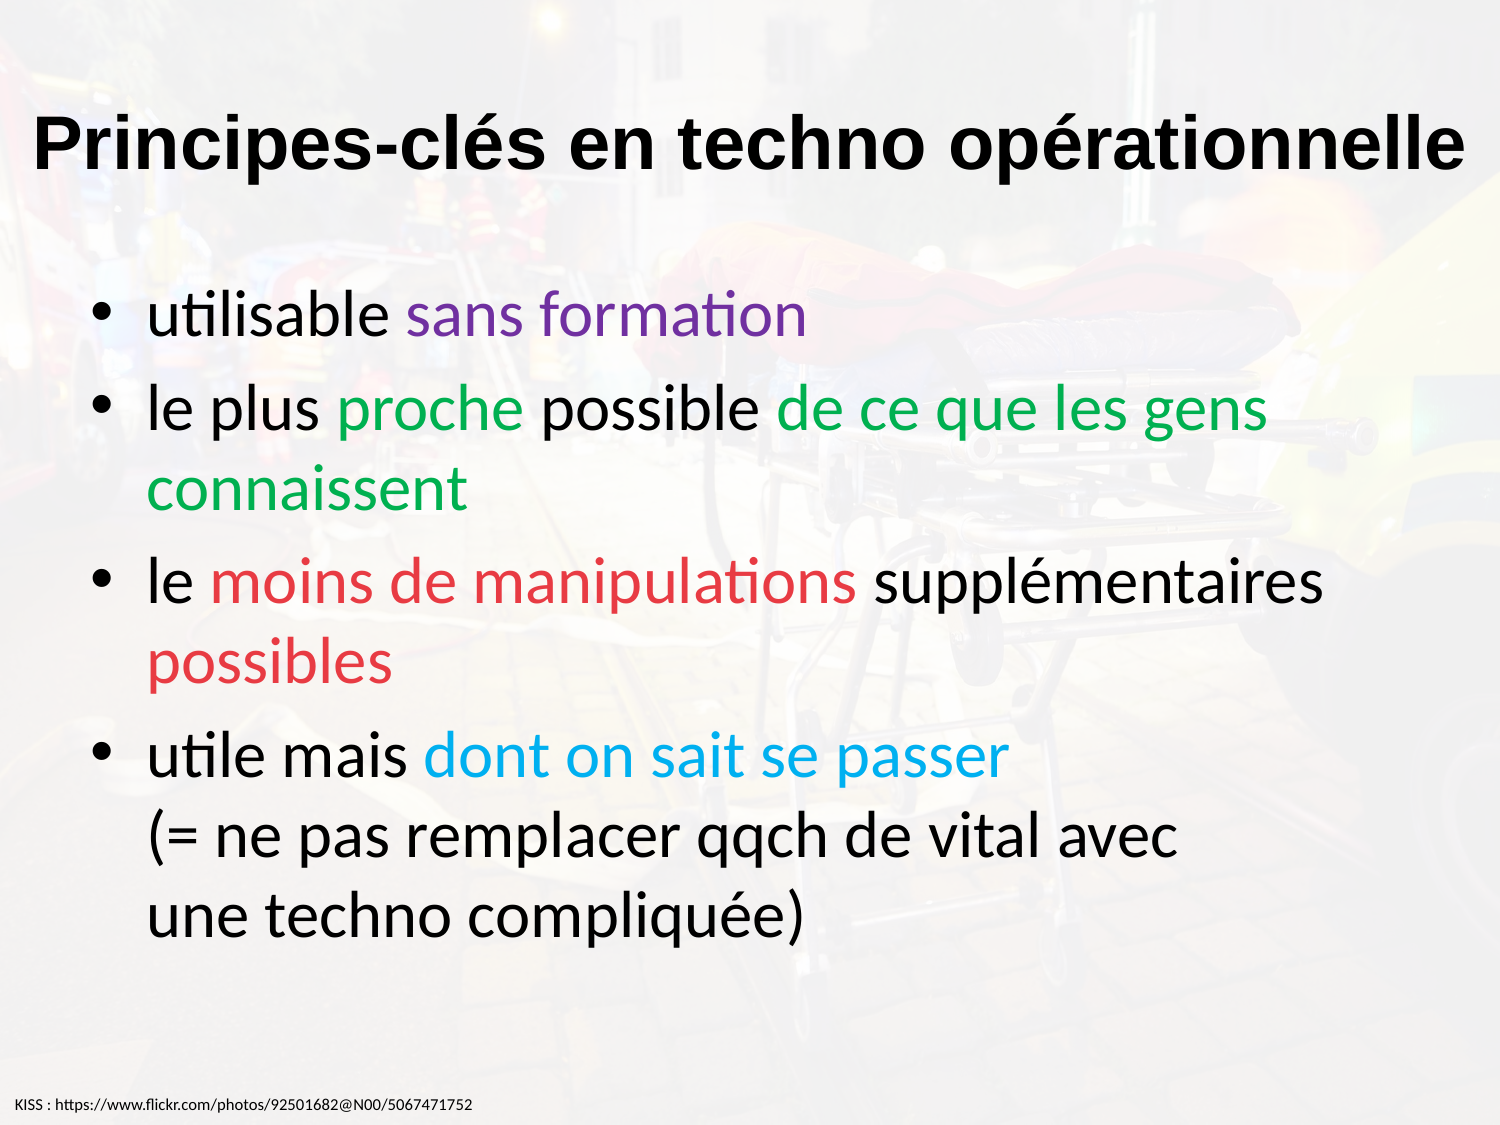

# Principes-clés en techno opérationnelle
utilisable sans formation
le plus proche possible de ce que les gens connaissent
le moins de manipulations supplémentaires possibles
utile mais dont on sait se passer
(= ne pas remplacer qqch de vital avec
une techno compliquée)
KISS : https://www.flickr.com/photos/92501682@N00/5067471752